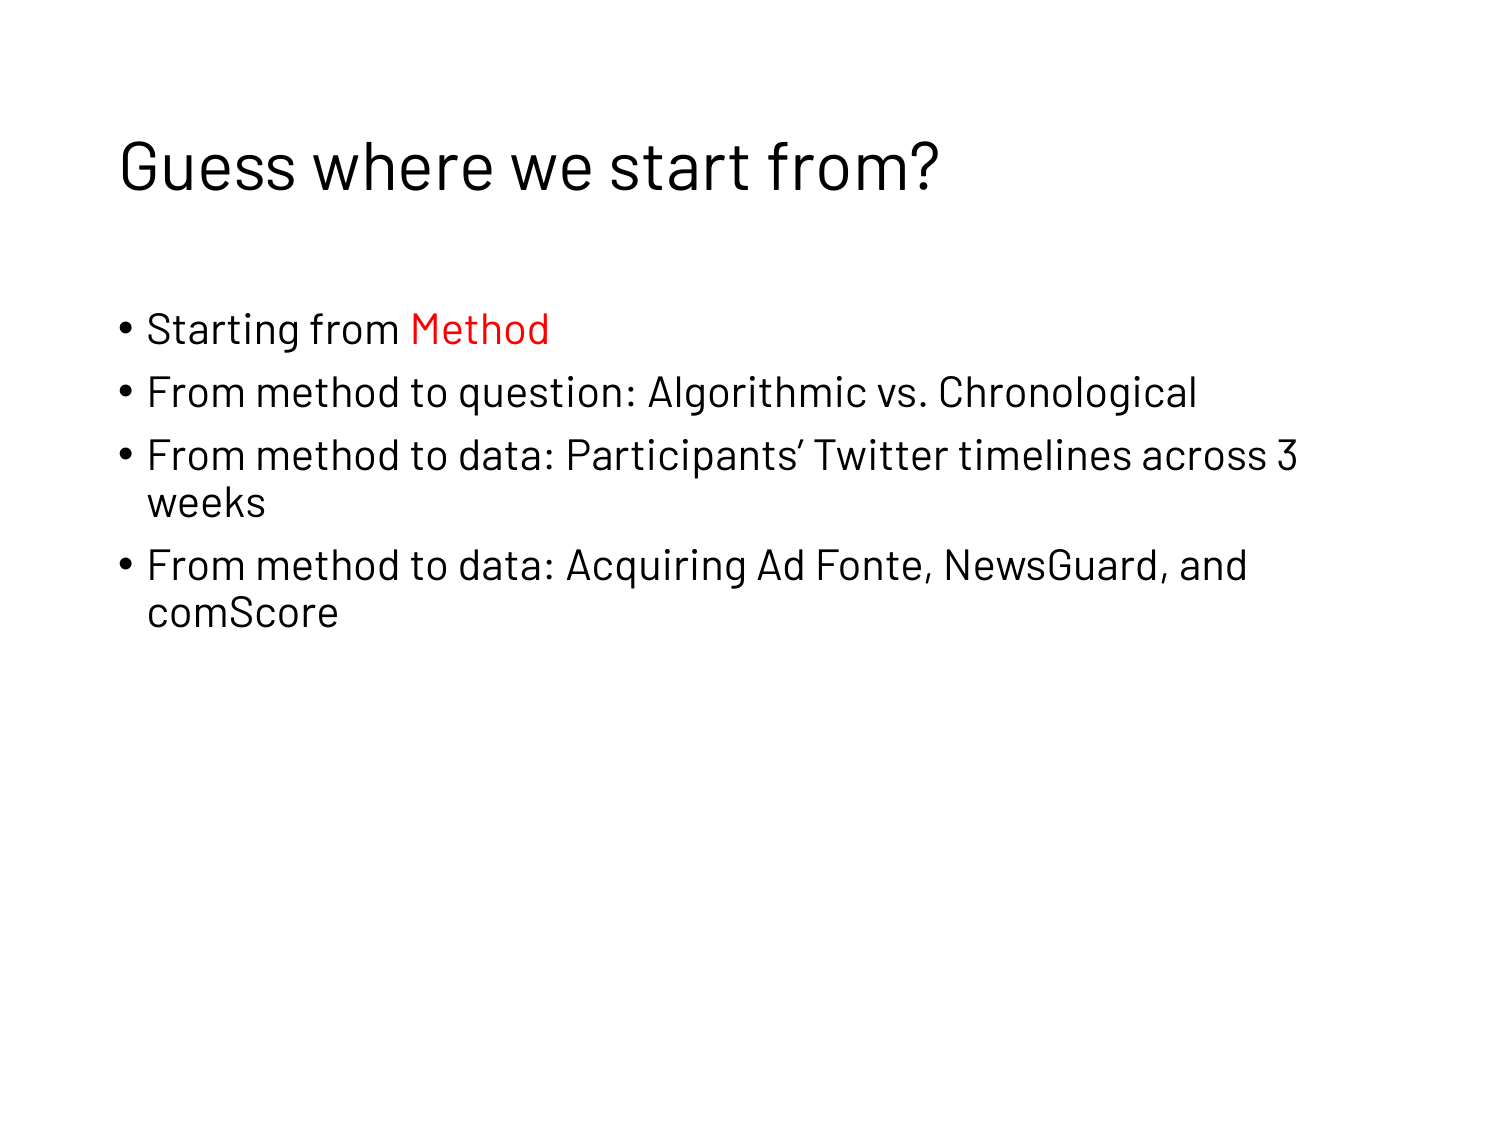

# Guess where we start from?
Starting from Method
From method to question: Algorithmic vs. Chronological
From method to data: Participants’ Twitter timelines across 3 weeks
From method to data: Acquiring Ad Fonte, NewsGuard, and comScore